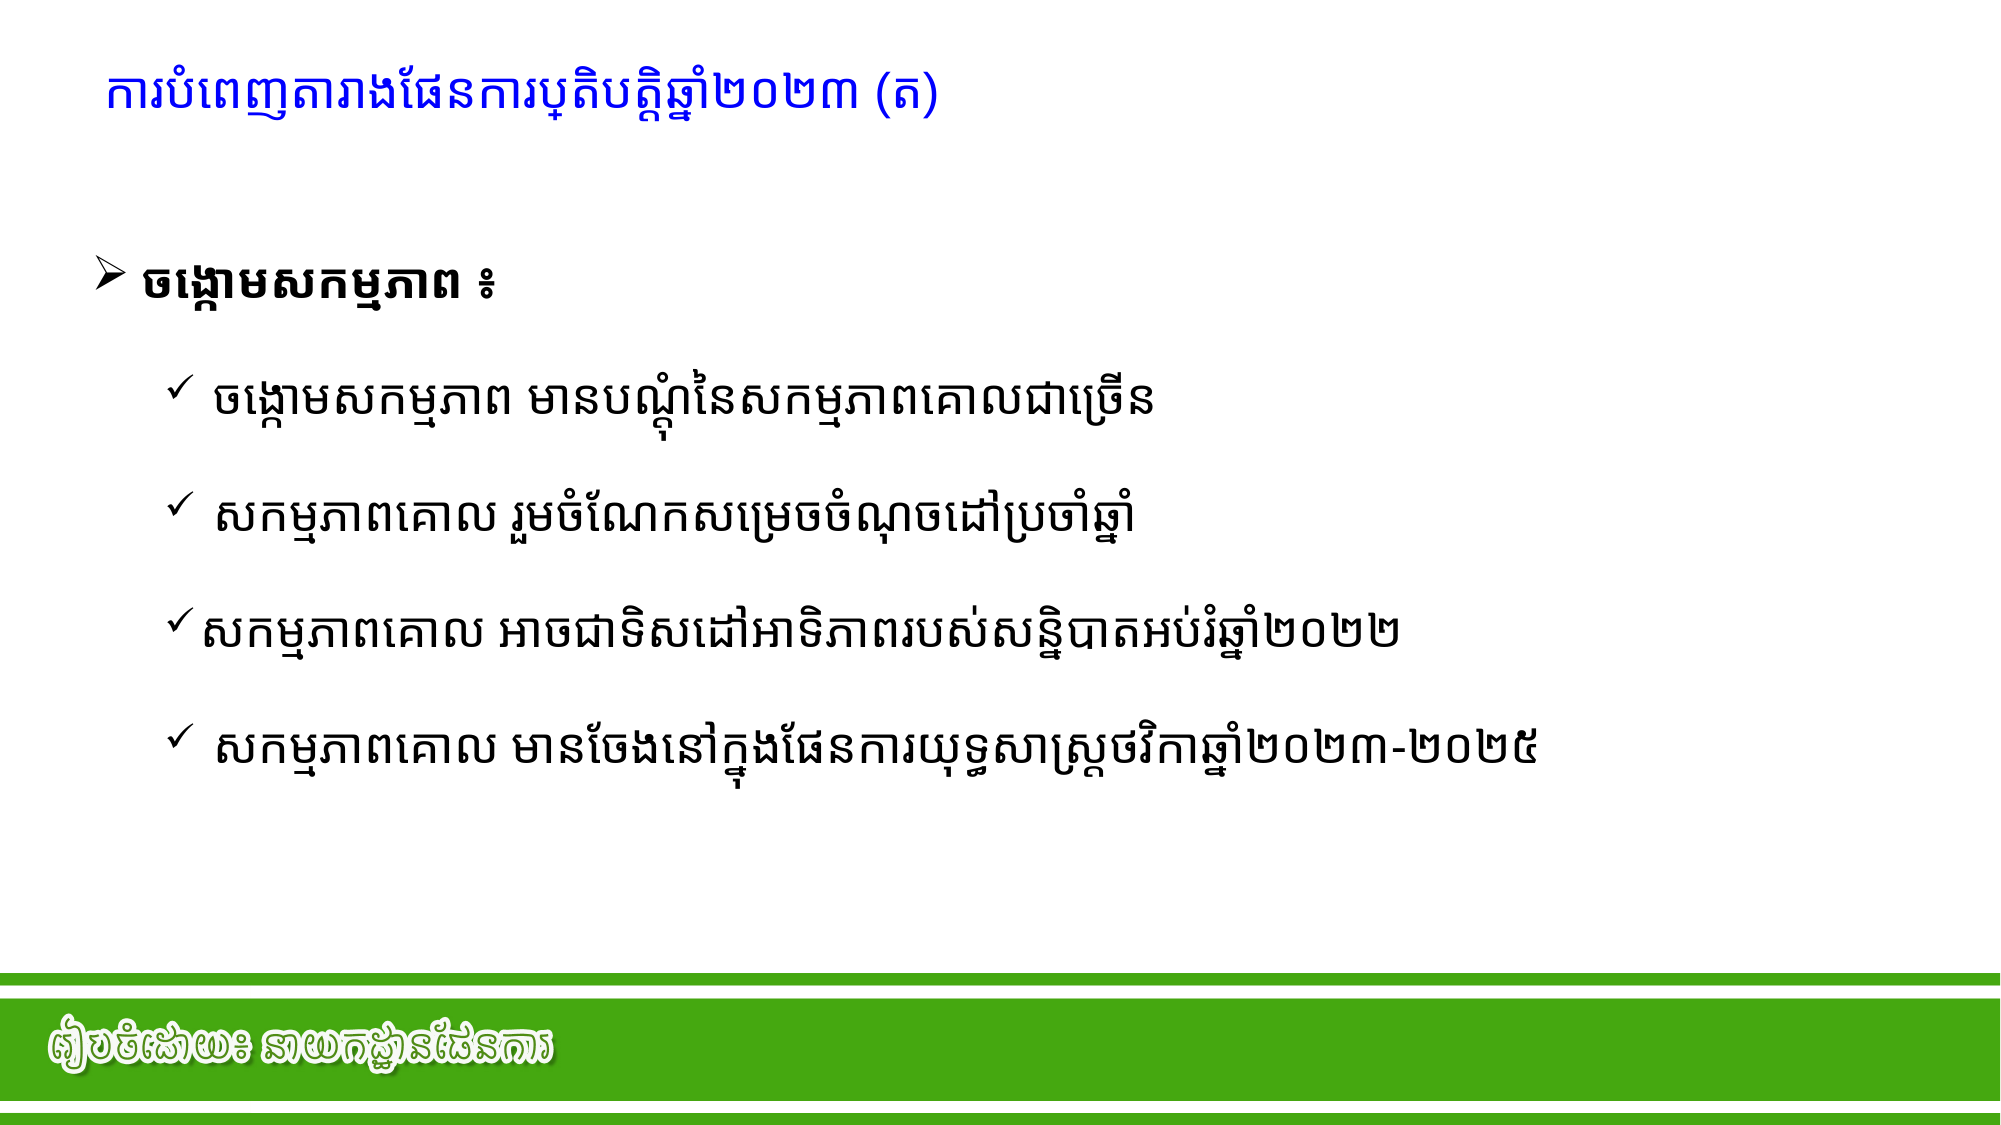

ការបំពេញតារាងផែនការប្រតិបត្តិឆ្នាំ២០២៣ (ត)
 ចង្កោមសកម្មភាព ៖
 ចង្កោមសកម្មភាព មានបណ្តុំនៃសកម្មភាពគោលជាច្រើន
 សកម្មភាពគោល រួមចំណែកសម្រេចចំណុចដៅប្រចាំឆ្នាំ
សកម្មភាពគោល អាចជាទិសដៅអាទិភាពរបស់សន្និបាតអប់រំ​ឆ្នាំ២០២២
 សកម្មភាពគោល មានចែងនៅក្នុងផែនការយុទ្ធសាស្ត្រថវិកាឆ្នាំ២០២៣-២០២៥​